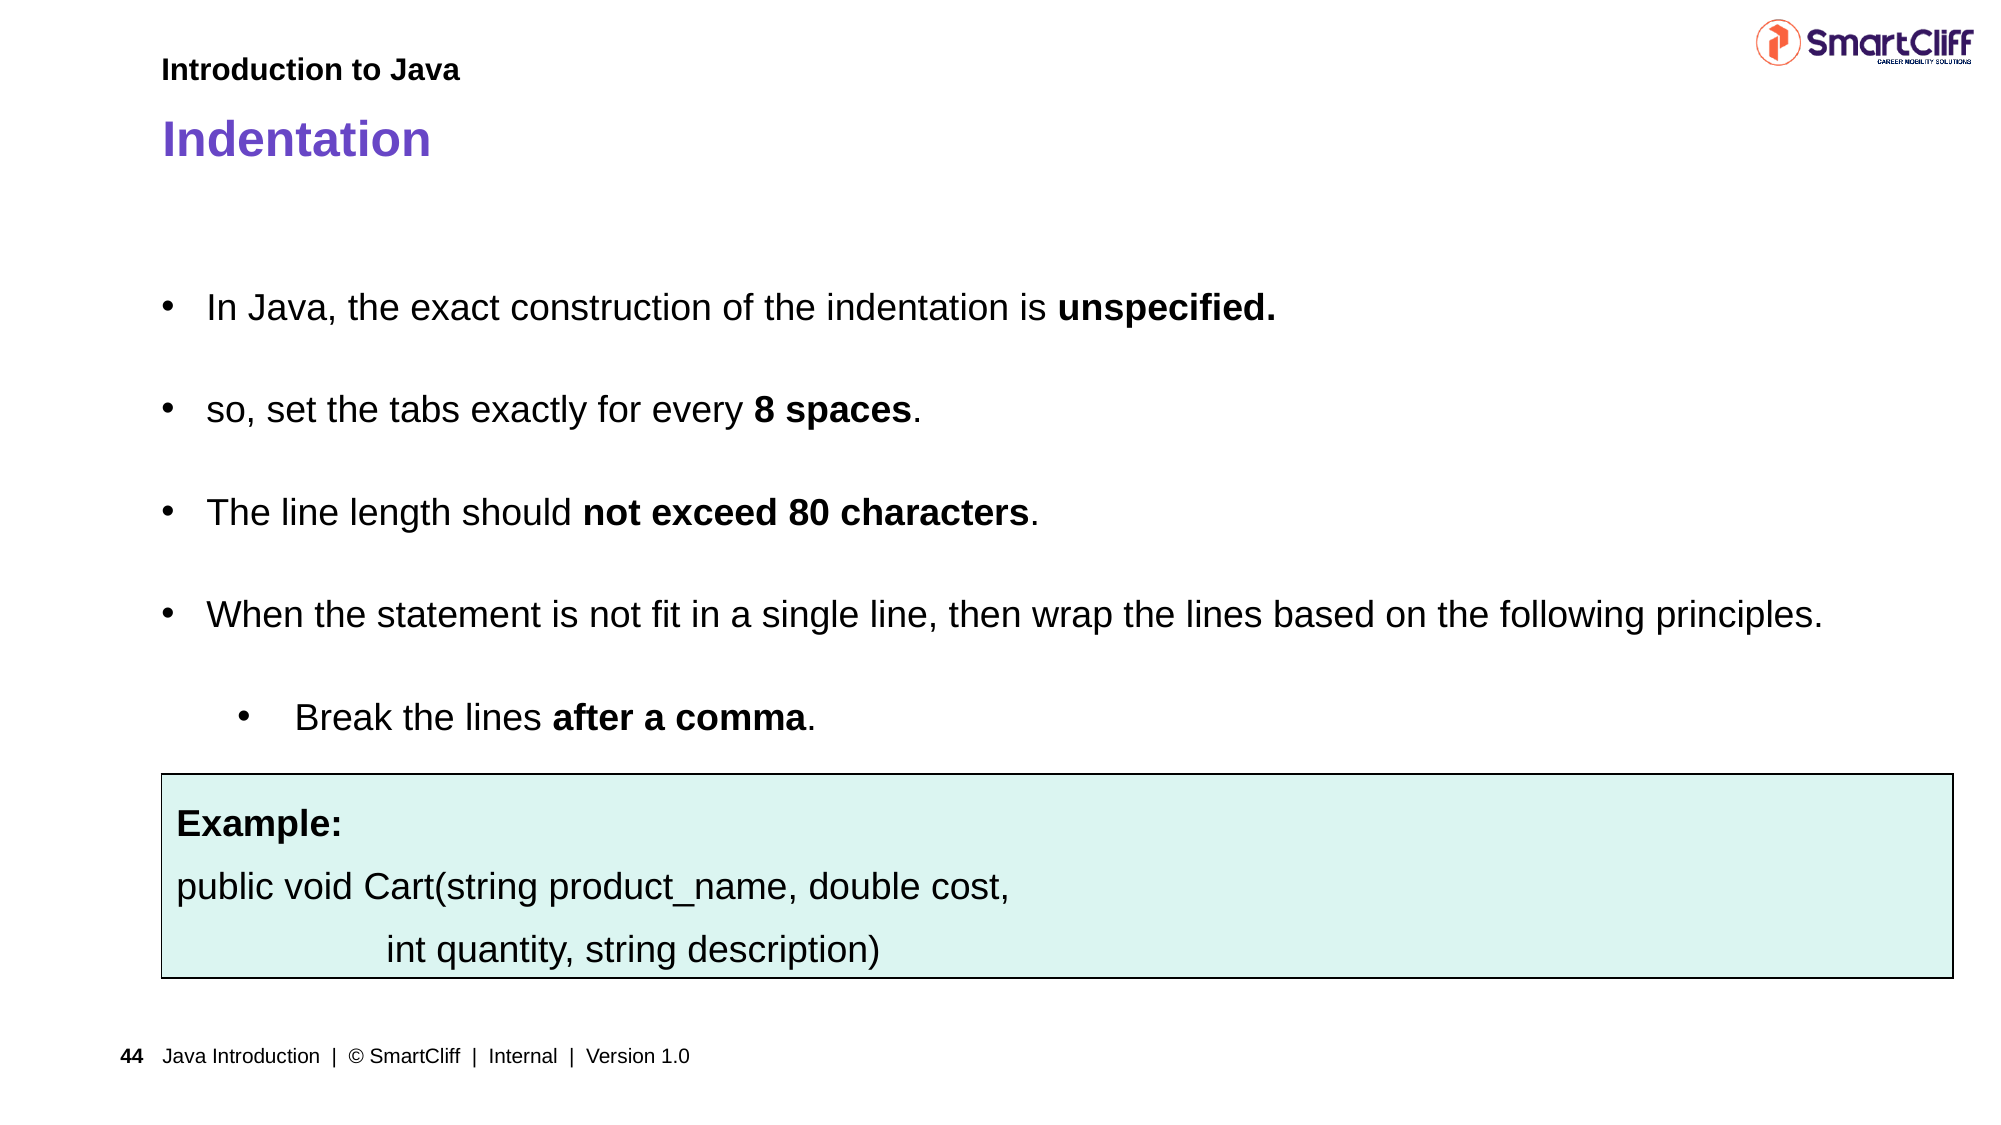

Introduction to Java
# Indentation
In Java, the exact construction of the indentation is unspecified.
so, set the tabs exactly for every 8 spaces.
The line length should not exceed 80 characters.
When the statement is not fit in a single line, then wrap the lines based on the following principles.
 Break the lines after a comma.

| Example: public void Cart(string product\_name, double cost, int quantity, string description) |
| --- |
Java Introduction  |  © SmartCliff  |  Internal  |  Version 1.0
44